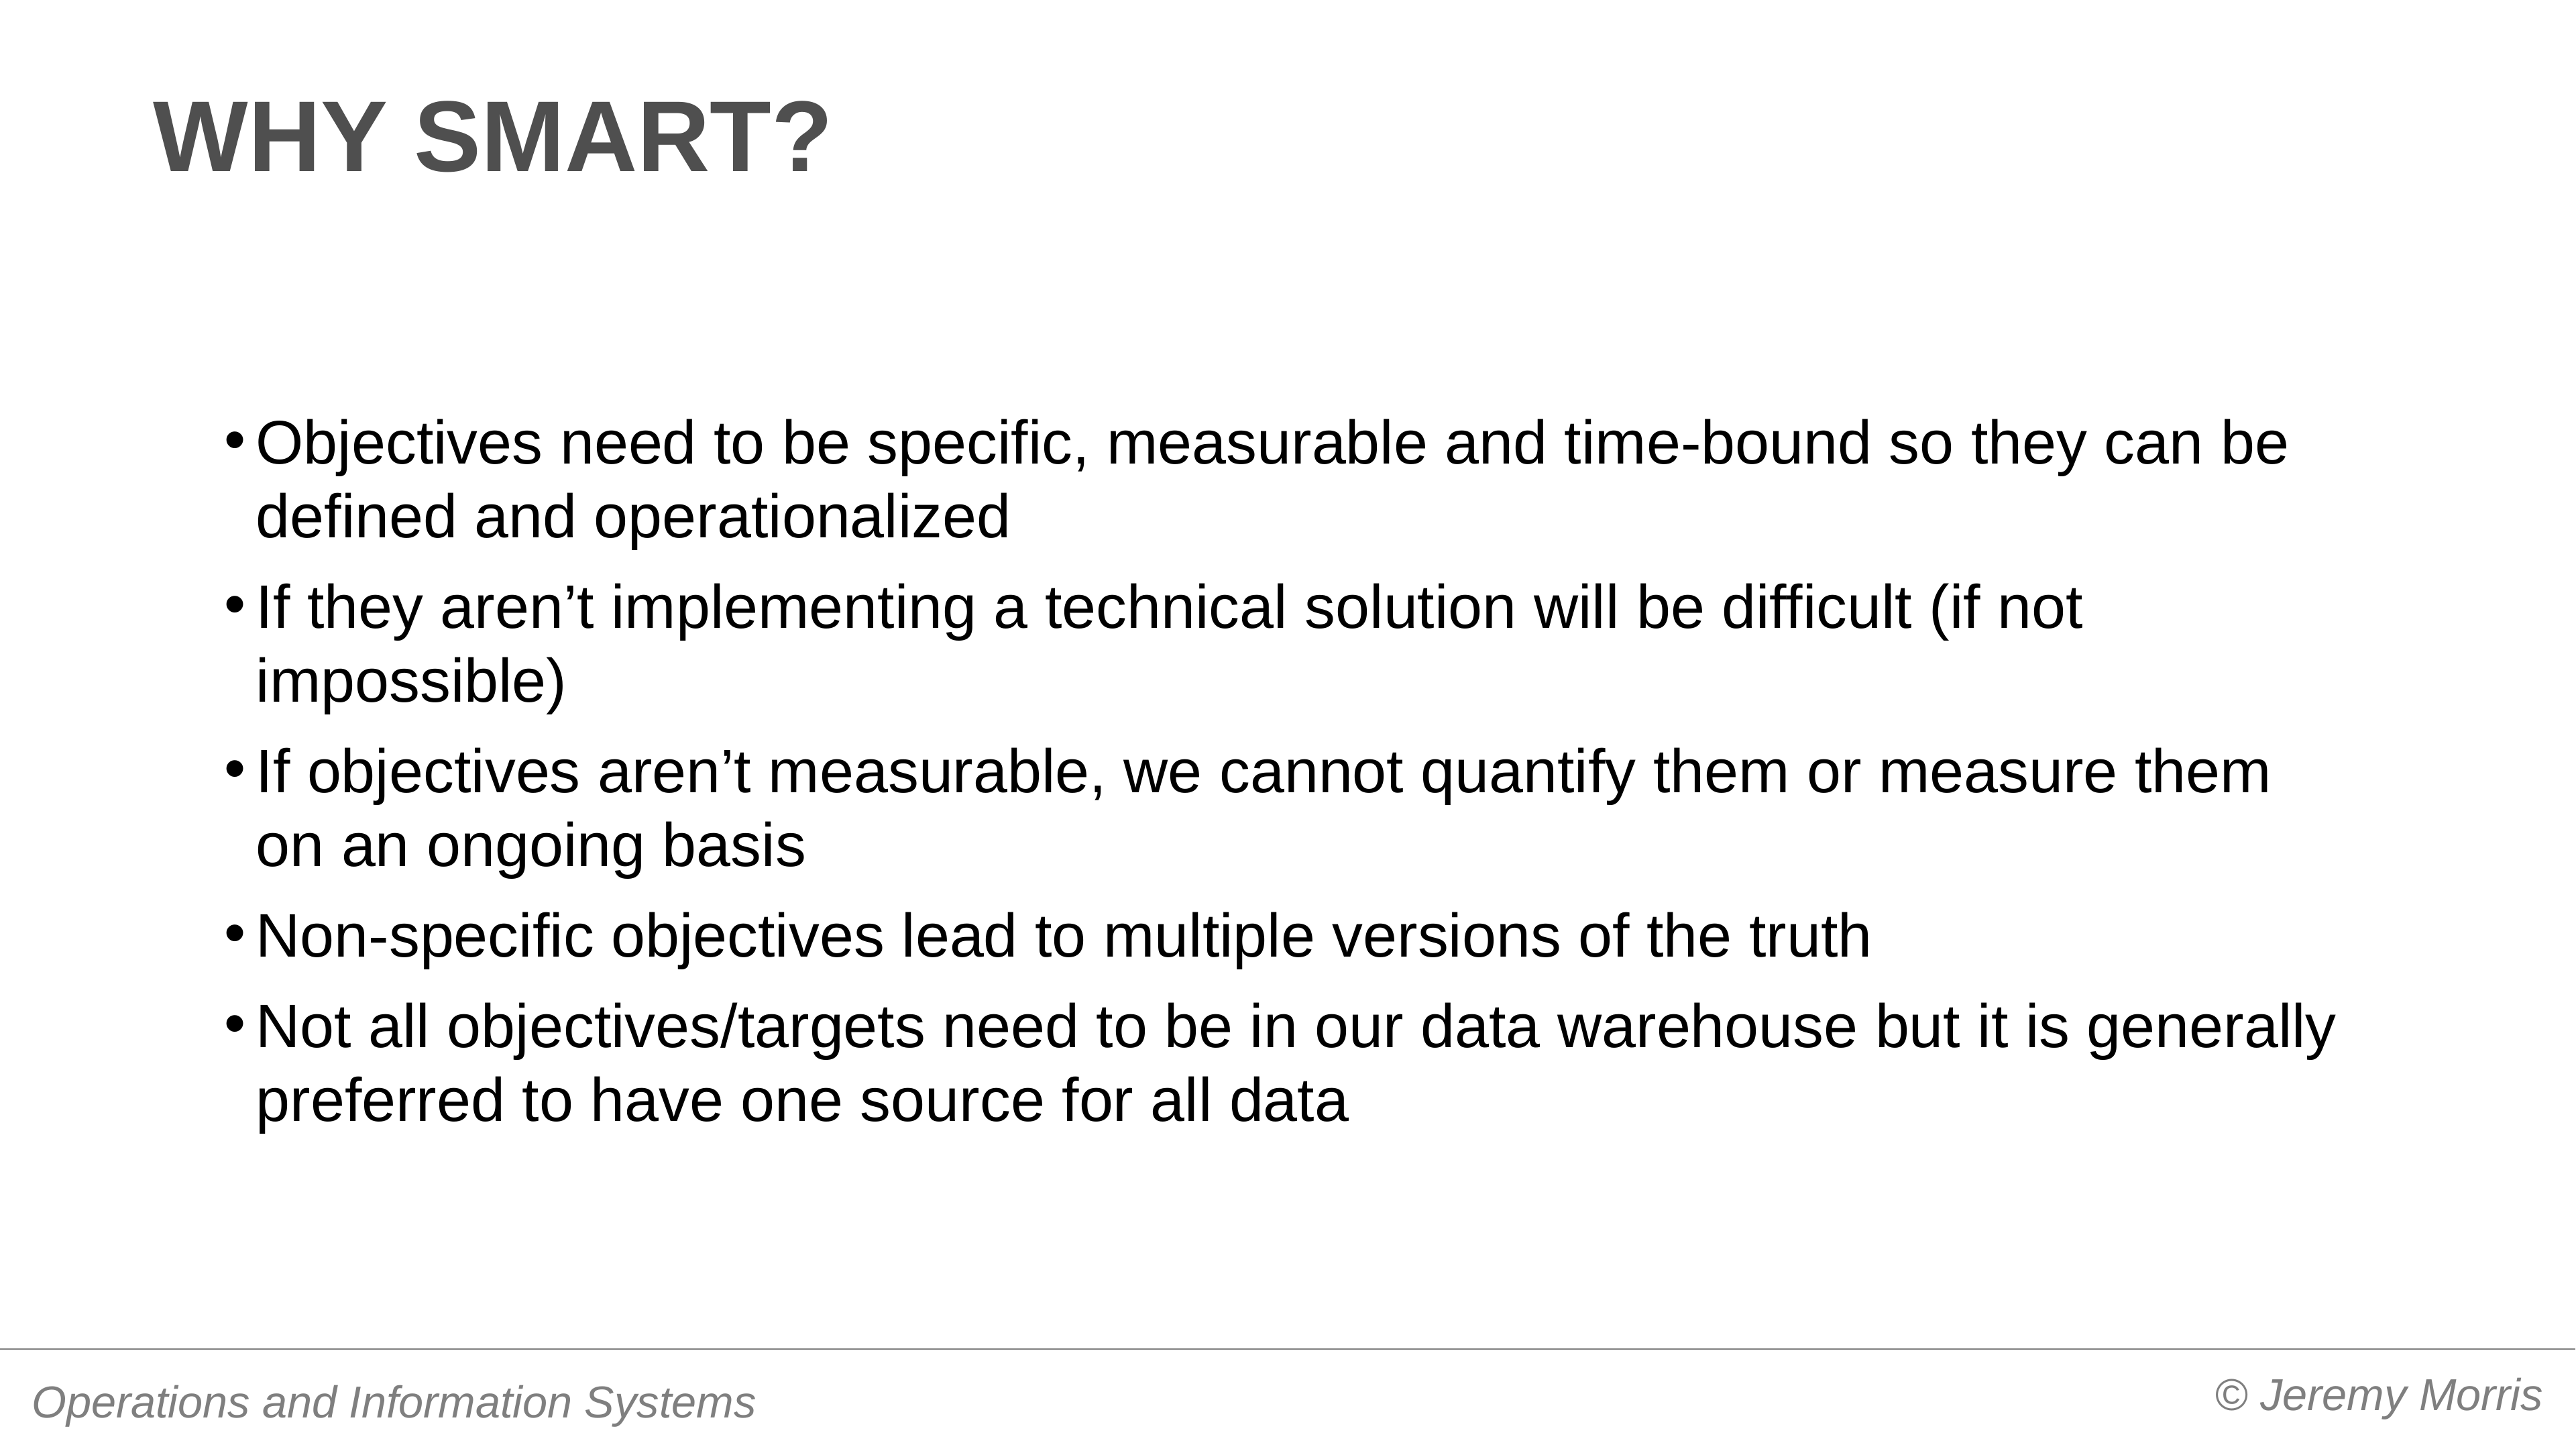

# Why smart?
Objectives need to be specific, measurable and time-bound so they can be defined and operationalized
If they aren’t implementing a technical solution will be difficult (if not impossible)
If objectives aren’t measurable, we cannot quantify them or measure them on an ongoing basis
Non-specific objectives lead to multiple versions of the truth
Not all objectives/targets need to be in our data warehouse but it is generally preferred to have one source for all data